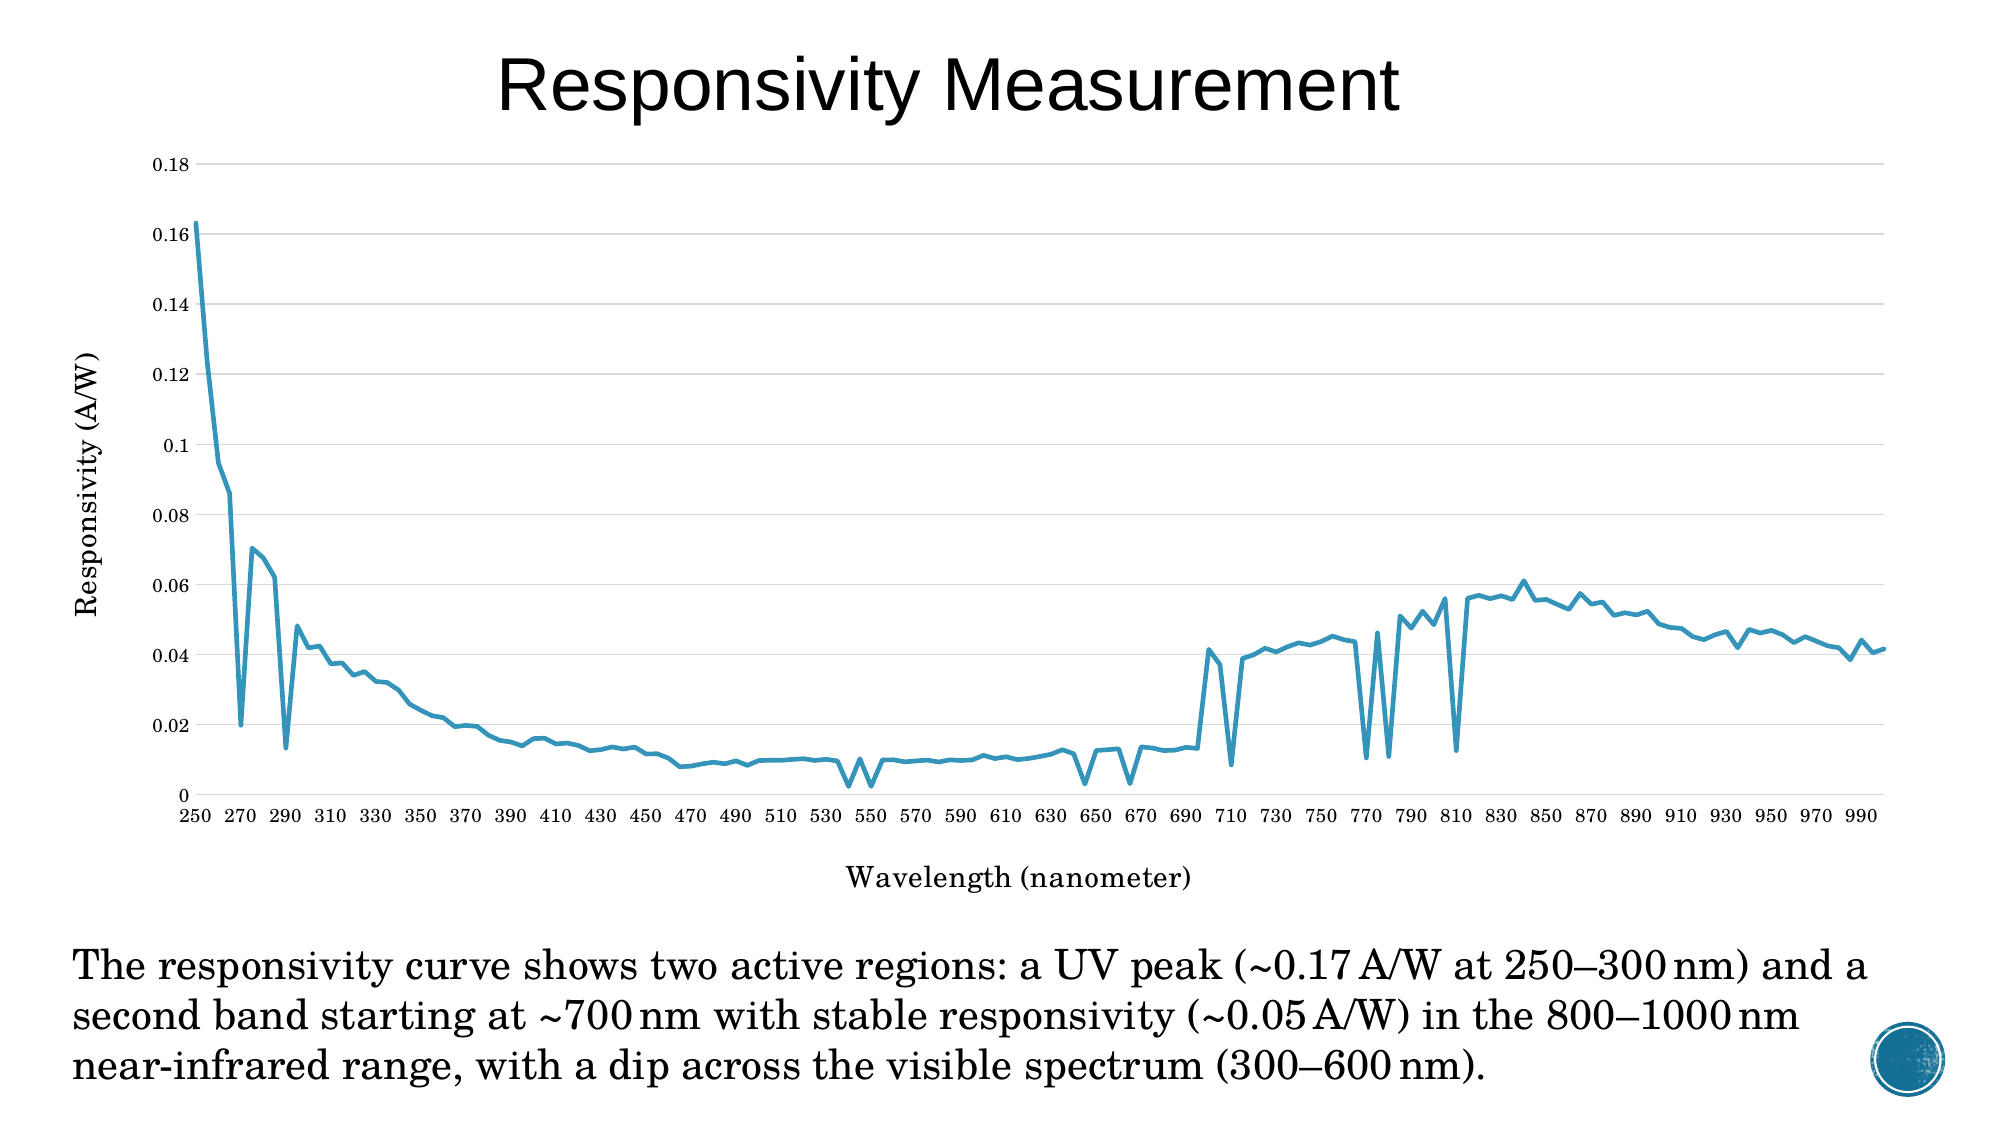

Responsivity Measurement

### Chart

| Category |  |
|---|---|
| 250 | 0.16312981479474684 |
| 255 | 0.12379503745793666 |
| 260 | 0.0946938376676535 |
| 265 | 0.08596782808874909 |
| 270 | 0.01977418734533968 |
| 275 | 0.07034029570308913 |
| 280 | 0.06753087364485602 |
| 285 | 0.062029098374254535 |
| 290 | 0.013272475920737372 |
| 295 | 0.04818121457172894 |
| 300 | 0.04186522728407494 |
| 305 | 0.04241330350066923 |
| 310 | 0.03730694314521913 |
| 315 | 0.03759363981624005 |
| 320 | 0.03404143895227357 |
| 325 | 0.03512482444655663 |
| 330 | 0.032291979903334864 |
| 335 | 0.0319862844135692 |
| 340 | 0.029887513796254303 |
| 345 | 0.025813549713147095 |
| 350 | 0.024048472383706335 |
| 355 | 0.022494696558641135 |
| 360 | 0.021957210513424228 |
| 365 | 0.01939589539336089 |
| 370 | 0.019741514771836326 |
| 375 | 0.01947495509627331 |
| 380 | 0.016925174259781982 |
| 385 | 0.015482781841903666 |
| 390 | 0.015005423335958603 |
| 395 | 0.013895015284829716 |
| 400 | 0.01598723452054249 |
| 405 | 0.016084622128723126 |
| 410 | 0.014453403102130263 |
| 415 | 0.014719485769079247 |
| 420 | 0.01400980207073518 |
| 425 | 0.01250509844923997 |
| 430 | 0.012854831762967039 |
| 435 | 0.013615783208569545 |
| 440 | 0.013019945514874277 |
| 445 | 0.013555195861301298 |
| 450 | 0.011604195774780795 |
| 455 | 0.01165962431914937 |
| 460 | 0.010391640165030469 |
| 465 | 0.007923597055542913 |
| 470 | 0.008123140782883093 |
| 475 | 0.00878128871606217 |
| 480 | 0.009235534373779967 |
| 485 | 0.00878525446263989 |
| 490 | 0.009626315231132752 |
| 495 | 0.008348493789773414 |
| 500 | 0.009720386241335503 |
| 505 | 0.009792736025736415 |
| 510 | 0.009786361972844156 |
| 515 | 0.010046778022148716 |
| 520 | 0.010234767126524777 |
| 525 | 0.009743367026981876 |
| 530 | 0.010060886909843837 |
| 535 | 0.009607732279994174 |
| 540 | 0.0023410710225303766 |
| 545 | 0.01021449795631846 |
| 550 | 0.0023493845680623055 |
| 555 | 0.009882485293215119 |
| 560 | 0.009942204883670943 |
| 565 | 0.00934565133231861 |
| 570 | 0.009629750138345411 |
| 575 | 0.009843551259541006 |
| 580 | 0.009312089461095708 |
| 585 | 0.009911518061203668 |
| 590 | 0.00973430288739061 |
| 595 | 0.00991857078891907 |
| 600 | 0.011210917609580812 |
| 605 | 0.01028609679992389 |
| 610 | 0.010799516706249249 |
| 615 | 0.009986384093585397 |
| 620 | 0.01030238066805494 |
| 625 | 0.010880820429979347 |
| 630 | 0.01152983604571042 |
| 635 | 0.012812696266897499 |
| 640 | 0.011647551996203135 |
| 645 | 0.00299372570912227 |
| 650 | 0.012574183194546227 |
| 655 | 0.012814347294537131 |
| 660 | 0.013075600360784456 |
| 665 | 0.0031065939748725134 |
| 670 | 0.013617607634663745 |
| 675 | 0.013284262454272411 |
| 680 | 0.01256781925405927 |
| 685 | 0.012697364164259662 |
| 690 | 0.01349393556318824 |
| 695 | 0.01317672766835365 |
| 700 | 0.04145635547282885 |
| 705 | 0.0370998985161499 |
| 710 | 0.008464576842425412 |
| 715 | 0.03885917734719273 |
| 720 | 0.03991019621137886 |
| 725 | 0.041753164471151974 |
| 730 | 0.040707834199043905 |
| 735 | 0.0421902013816569 |
| 740 | 0.043316636270908496 |
| 745 | 0.04266390360913514 |
| 750 | 0.0436892312307916 |
| 755 | 0.04524043574499576 |
| 760 | 0.04419678318844674 |
| 765 | 0.04362638313516147 |
| 770 | 0.010452510692043048 |
| 775 | 0.04613301973328642 |
| 780 | 0.01087825000411573 |
| 785 | 0.05100972353595248 |
| 790 | 0.04752183010098857 |
| 795 | 0.052338233019878465 |
| 800 | 0.048486020563500785 |
| 805 | 0.055975397578290696 |
| 810 | 0.012561499710680223 |
| 815 | 0.05601024910042504 |
| 820 | 0.0568625073417075 |
| 825 | 0.05590886867851534 |
| 830 | 0.056753292018127253 |
| 835 | 0.05565198316963013 |
| 840 | 0.061026564307556375 |
| 845 | 0.055432883363983686 |
| 850 | 0.0556865954433813 |
| 855 | 0.054243009314137336 |
| 860 | 0.05285175078739698 |
| 865 | 0.05740768539503178 |
| 870 | 0.05434600170116304 |
| 875 | 0.054961676968863137 |
| 880 | 0.051137627909972706 |
| 885 | 0.05189981811529001 |
| 890 | 0.05127330019340276 |
| 895 | 0.05235596237897509 |
| 900 | 0.04867978322024585 |
| 905 | 0.0476955399656191 |
| 910 | 0.047431035861140954 |
| 915 | 0.045081604714317644 |
| 920 | 0.04421169506082577 |
| 925 | 0.04563186197243642 |
| 930 | 0.04656949909194695 |
| 935 | 0.04190454605326681 |
| 940 | 0.04713898709874492 |
| 945 | 0.046105910501850006 |
| 950 | 0.04688140169373489 |
| 955 | 0.04561228133624972 |
| 960 | 0.04334551551724275 |
| 965 | 0.04509143374929501 |
| 970 | 0.043781955290999736 |
| 975 | 0.042446759322930926 |
| 980 | 0.041903741460306544 |
| 985 | 0.03847426872014124 |
| 990 | 0.04410481323601608 |
| 995 | 0.04047018743809095 |
| 1000 | 0.041587678431643606 |
The responsivity curve shows two active regions: a UV peak (~0.17 A/W at 250–300 nm) and a second band starting at ~700 nm with stable responsivity (~0.05 A/W) in the 800–1000 nm near-infrared range, with a dip across the visible spectrum (300–600 nm).